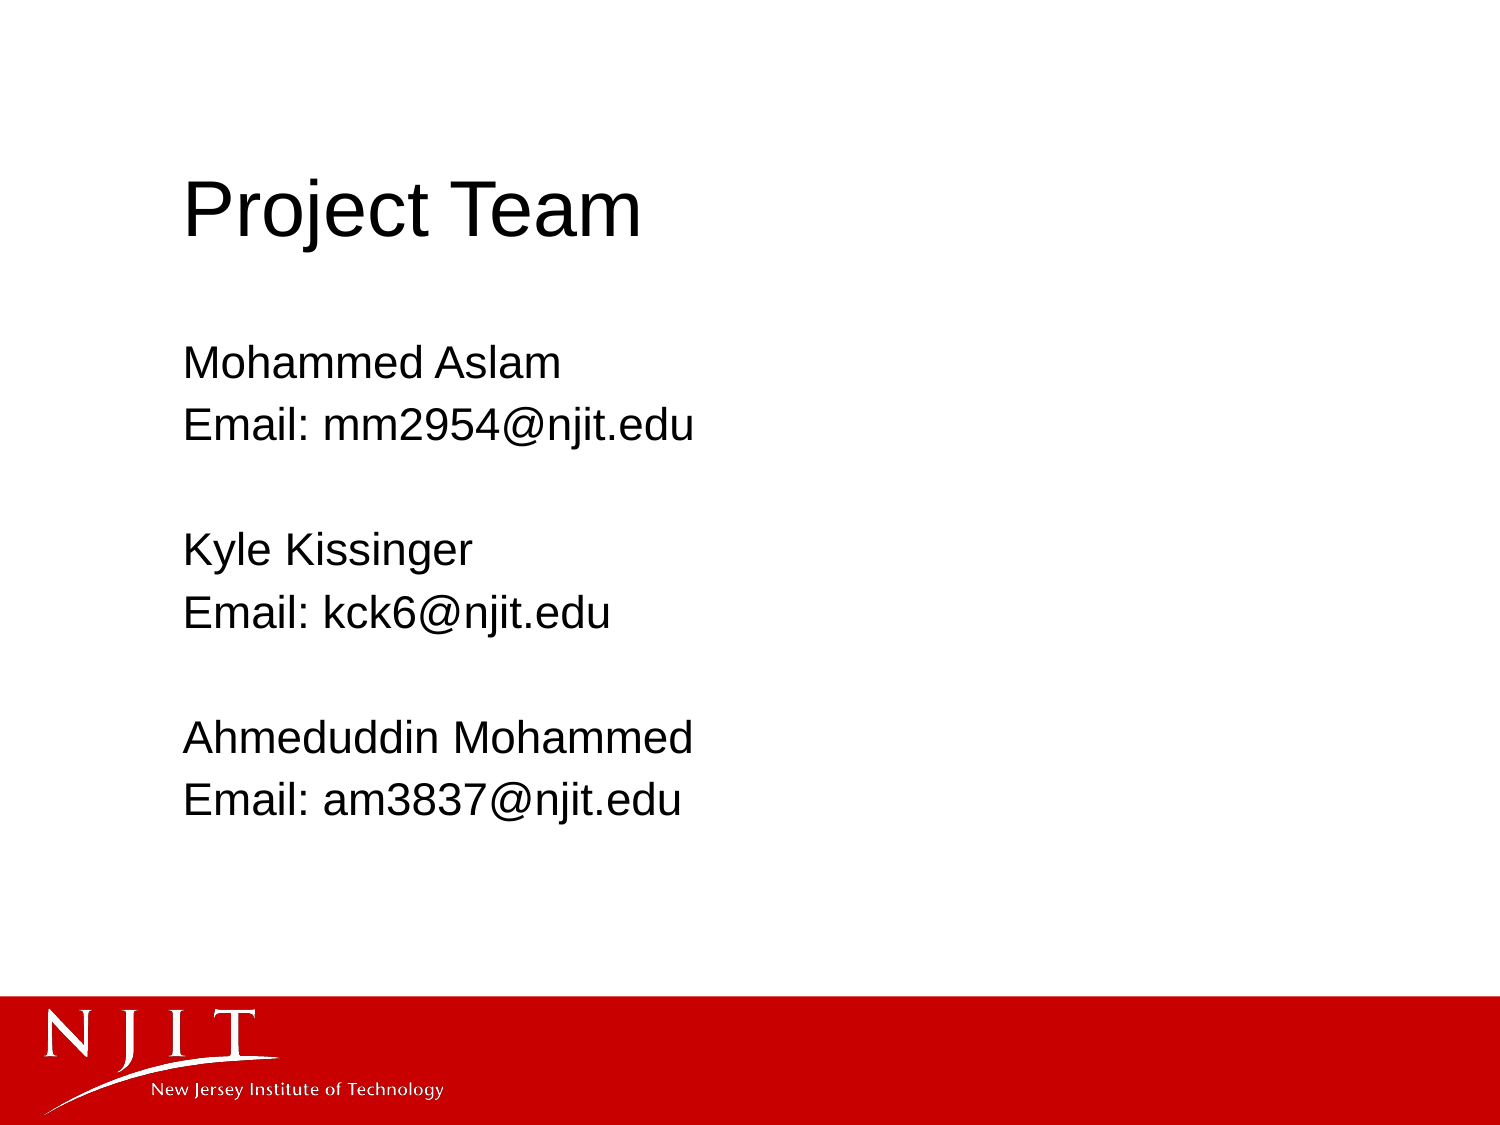

# Project Team
Mohammed Aslam
Email: mm2954@njit.edu

Kyle Kissinger
Email: kck6@njit.edu

Ahmeduddin Mohammed
Email: am3837@njit.edu